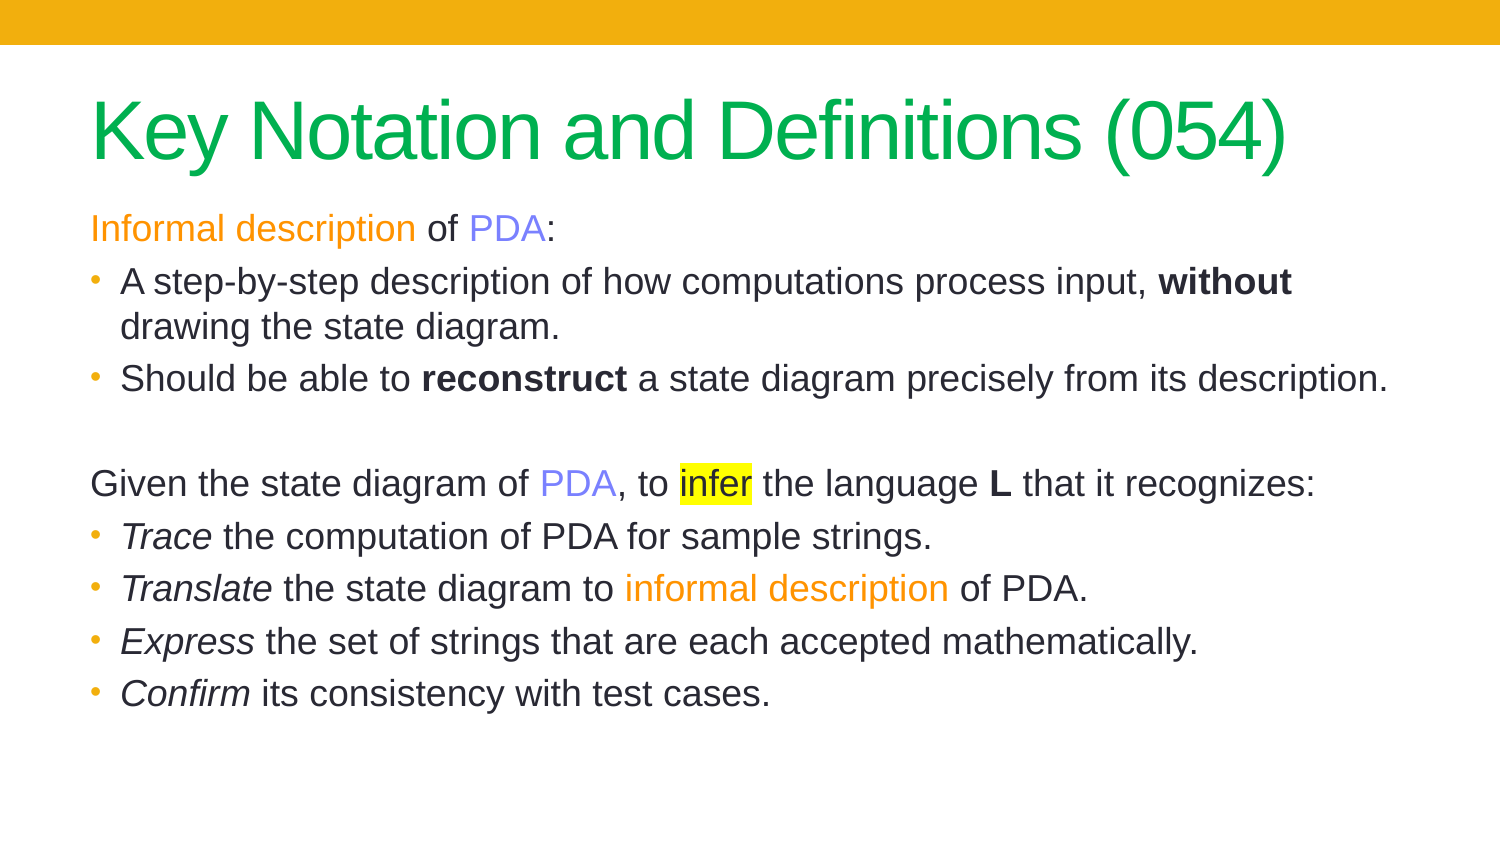

# Key Notation and Definitions (054)
Informal description of PDA:
A step-by-step description of how computations process input, without drawing the state diagram.
Should be able to reconstruct a state diagram precisely from its description.

Given the state diagram of PDA, to infer the language L that it recognizes:
Trace the computation of PDA for sample strings.
Translate the state diagram to informal description of PDA.
Express the set of strings that are each accepted mathematically.
Confirm its consistency with test cases.